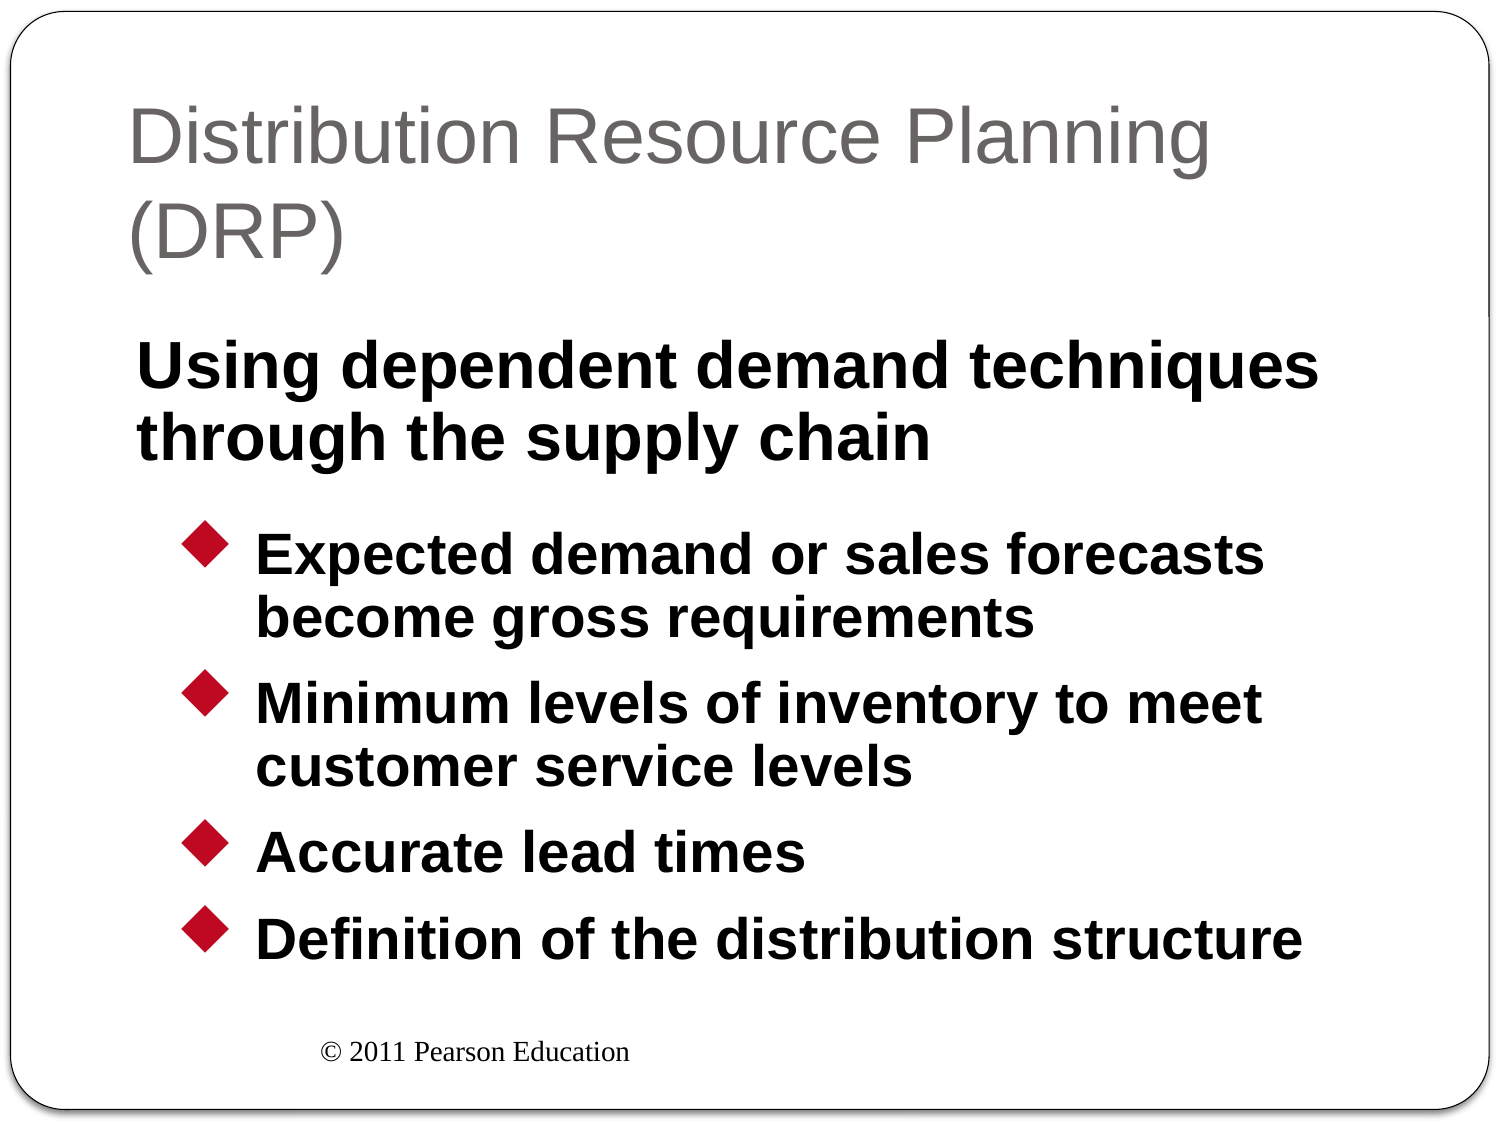

# Distribution Resource Planning (DRP)
Using dependent demand techniques through the supply chain
Expected demand or sales forecasts become gross requirements
Minimum levels of inventory to meet customer service levels
Accurate lead times
Definition of the distribution structure
© 2011 Pearson Education